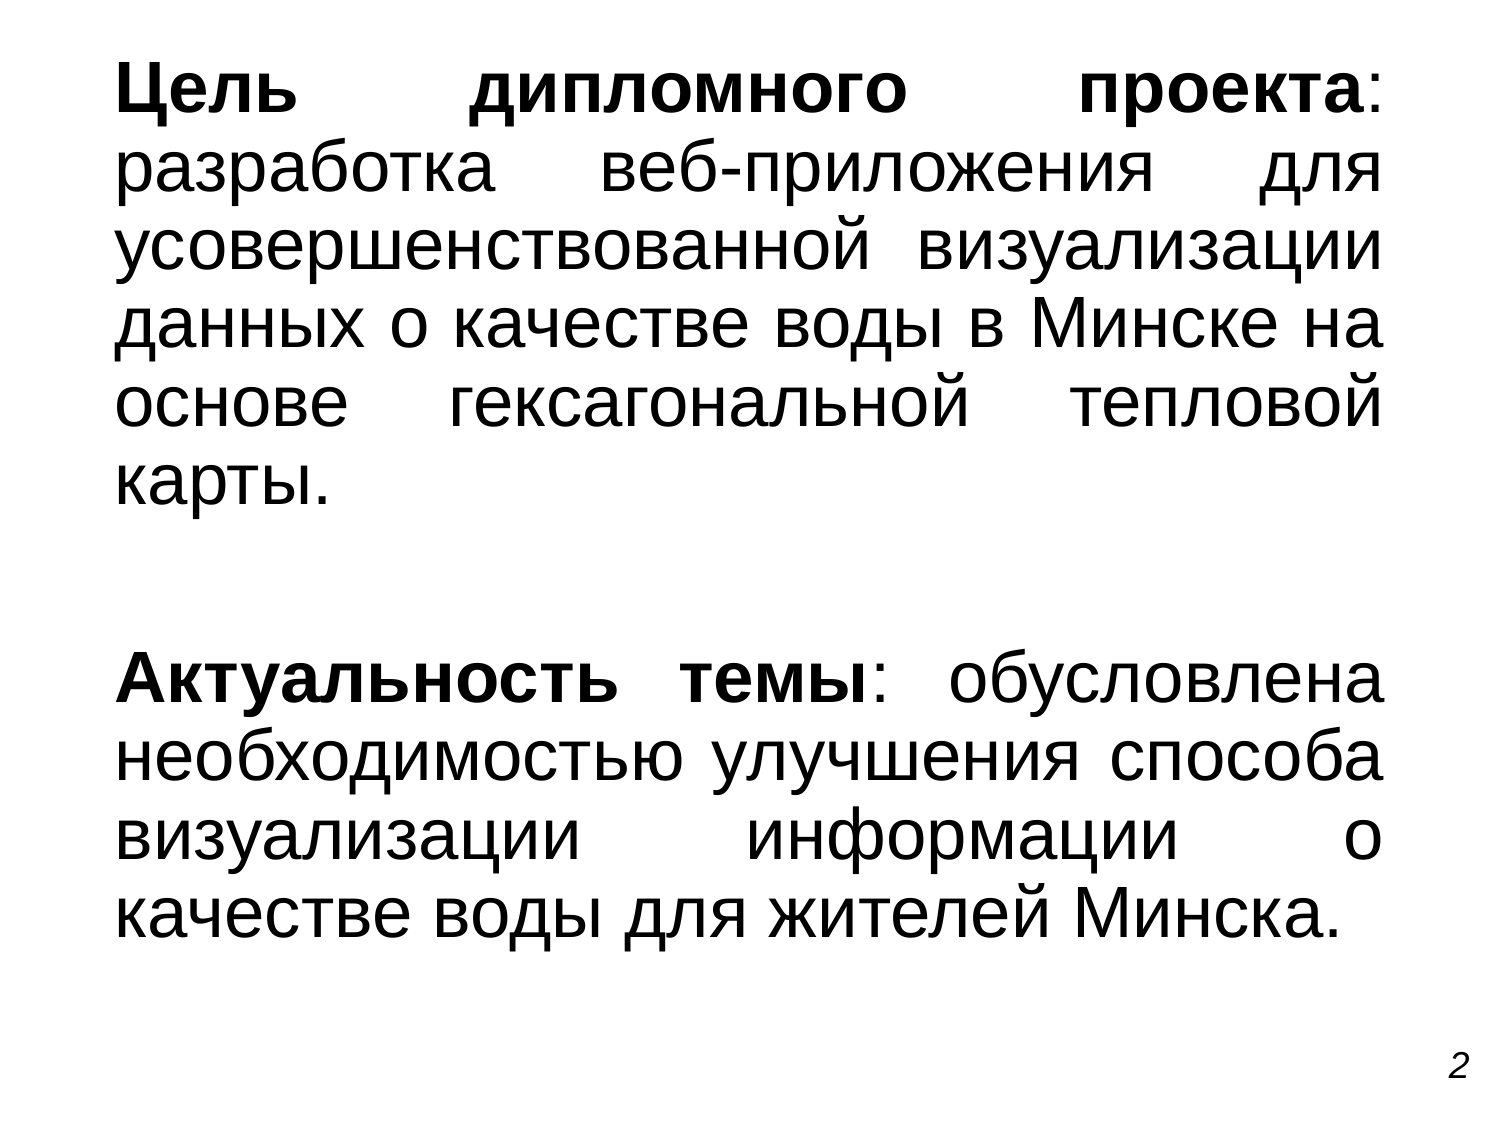

Цель дипломного проекта: разработка веб-приложения для усовершенствованной визуализации данных о качестве воды в Минске на основе гексагональной тепловой карты.

Актуальность темы: обусловлена необходимостью улучшения способа визуализации информации о качестве воды для жителей Минска.
2